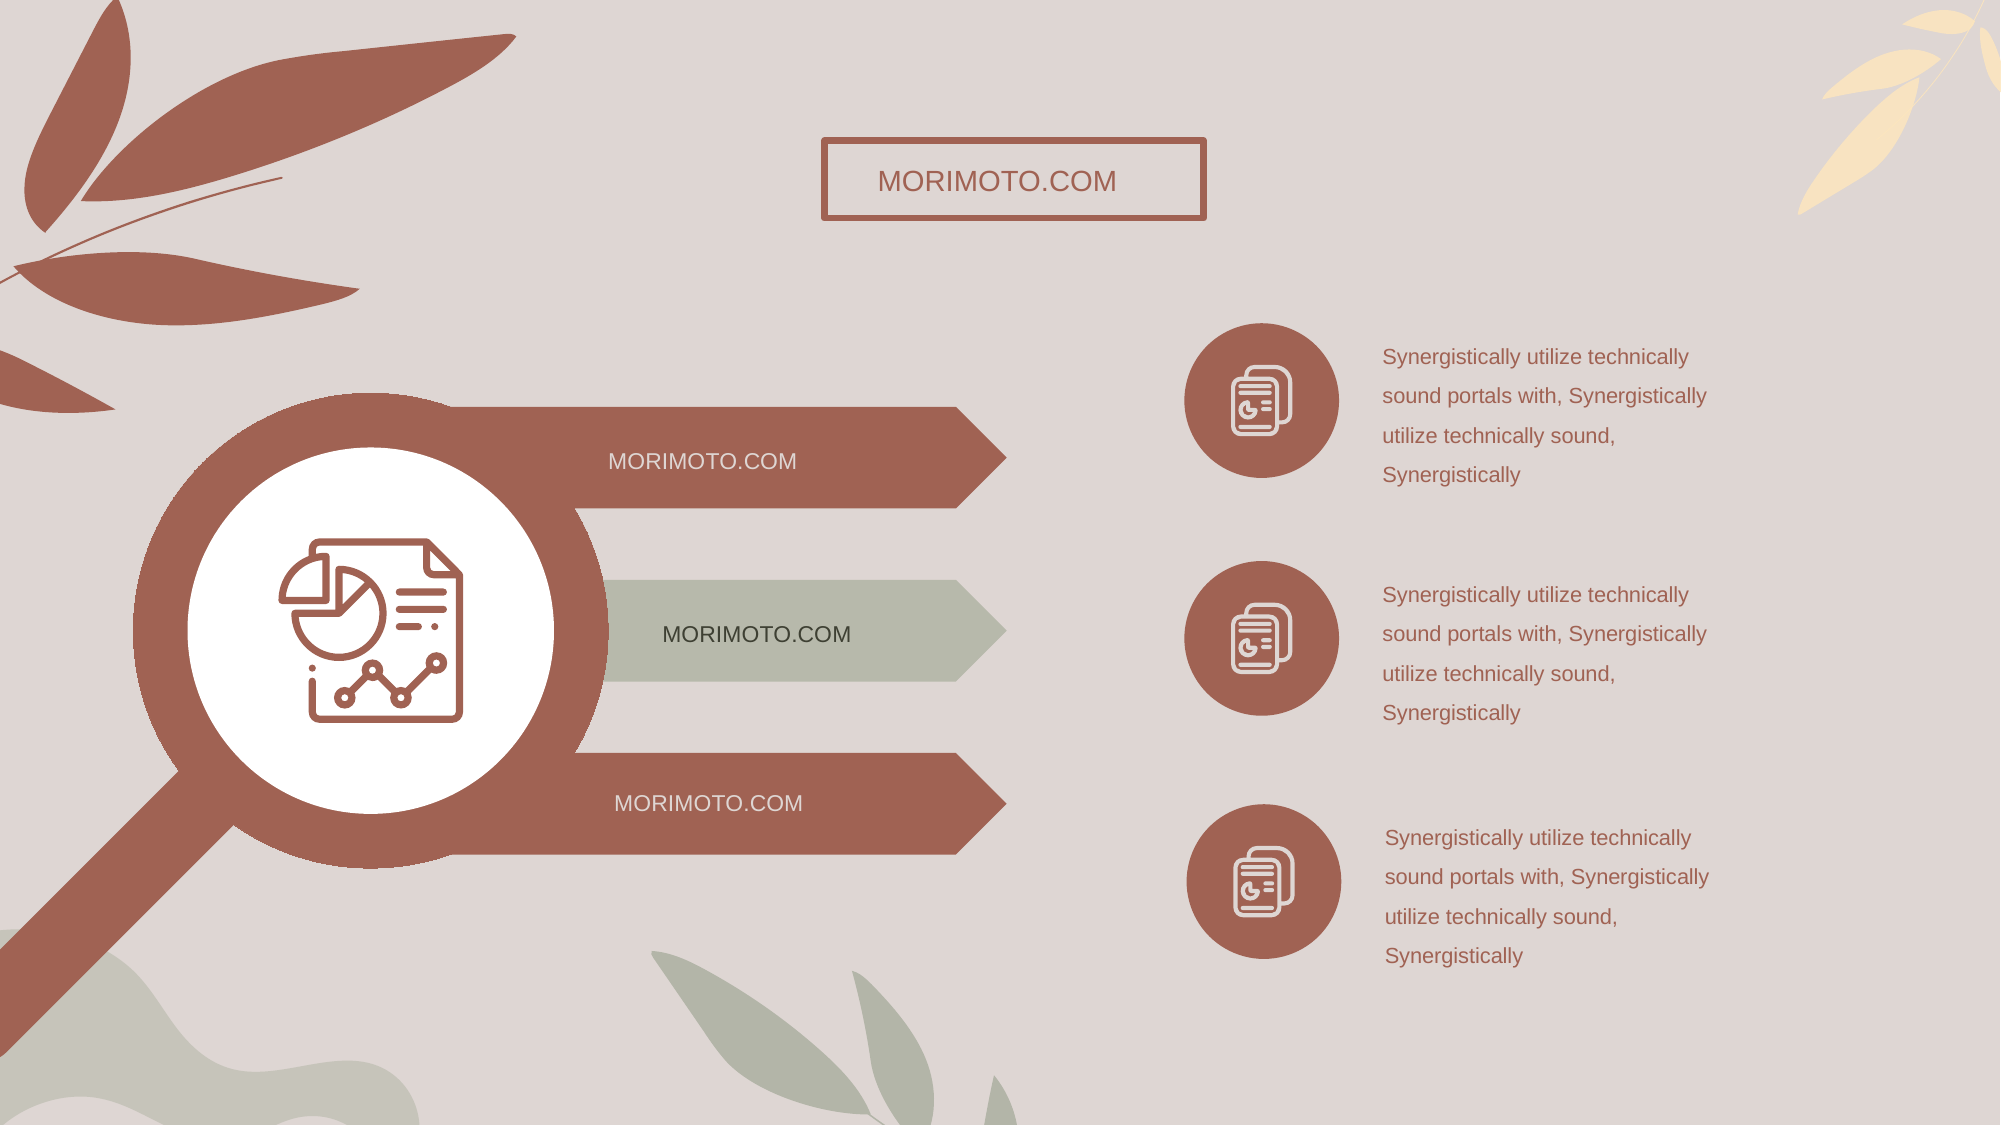

MORIMOTO.COM

Synergistically utilize technically sound portals with, Synergistically utilize technically sound, Synergistically

MORIMOTO.COM

Synergistically utilize technically sound portals with, Synergistically utilize technically sound, Synergistically

MORIMOTO.COM

MORIMOTO.COM

Synergistically utilize technically sound portals with, Synergistically utilize technically sound, Synergistically